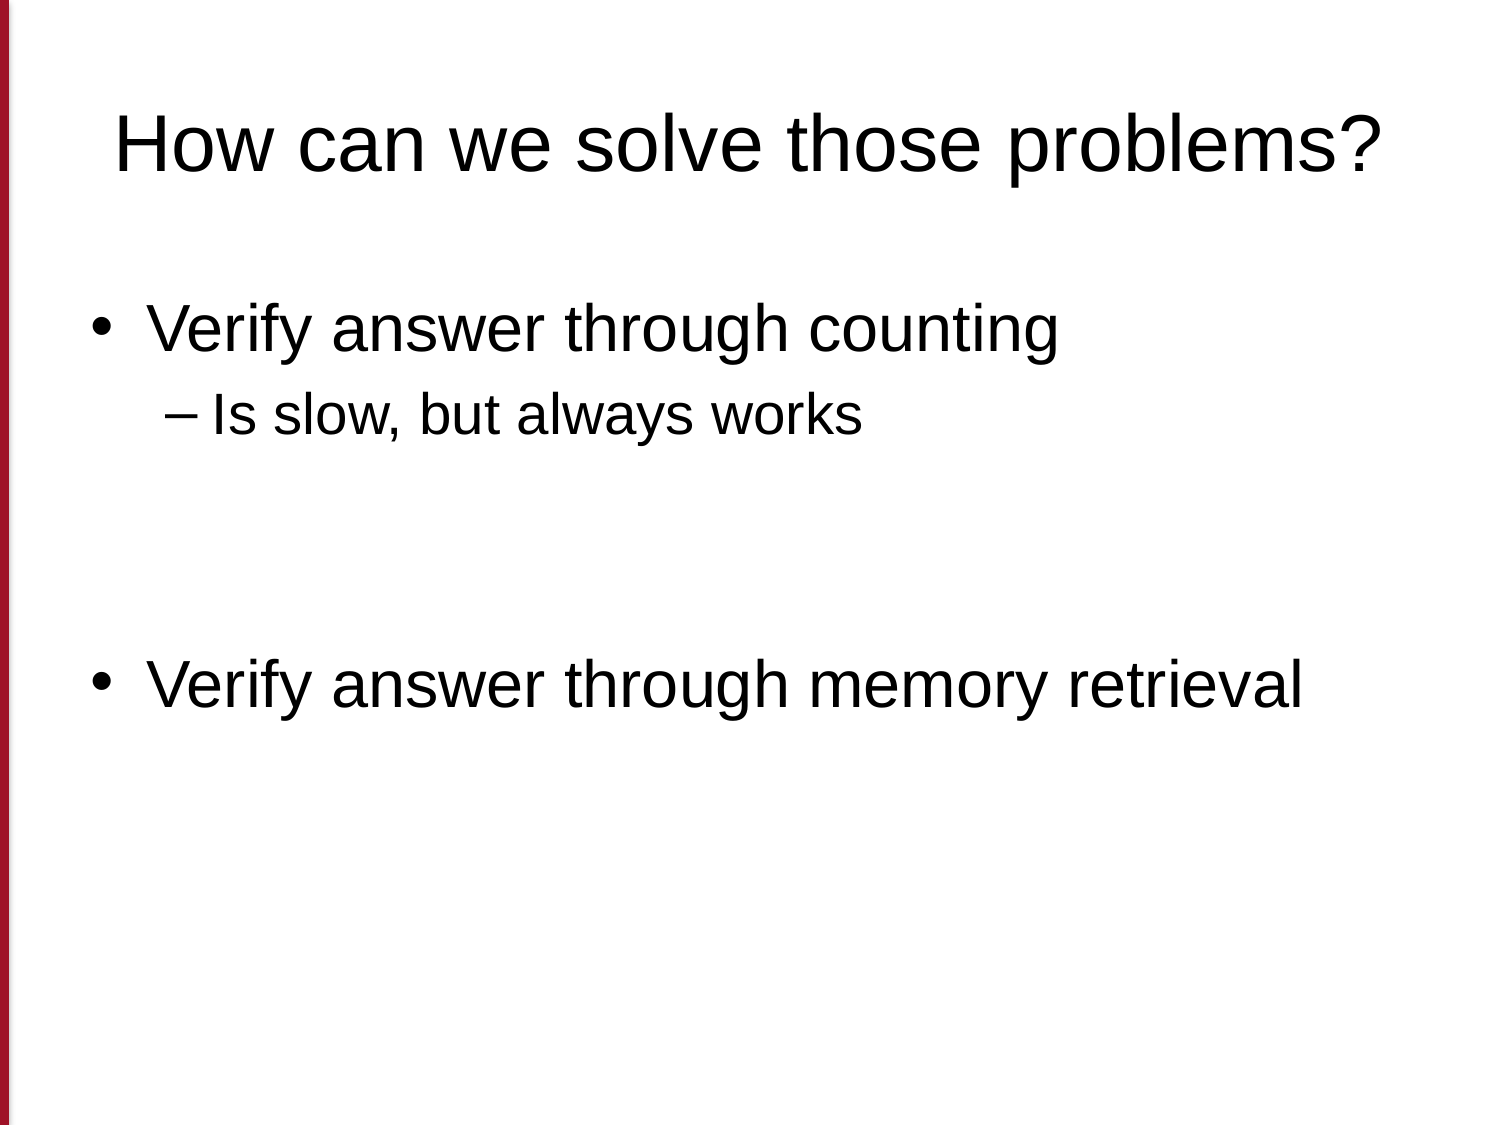

# How can we solve those problems?
Verify answer through counting
Is slow, but always works

Verify answer through memory retrieval